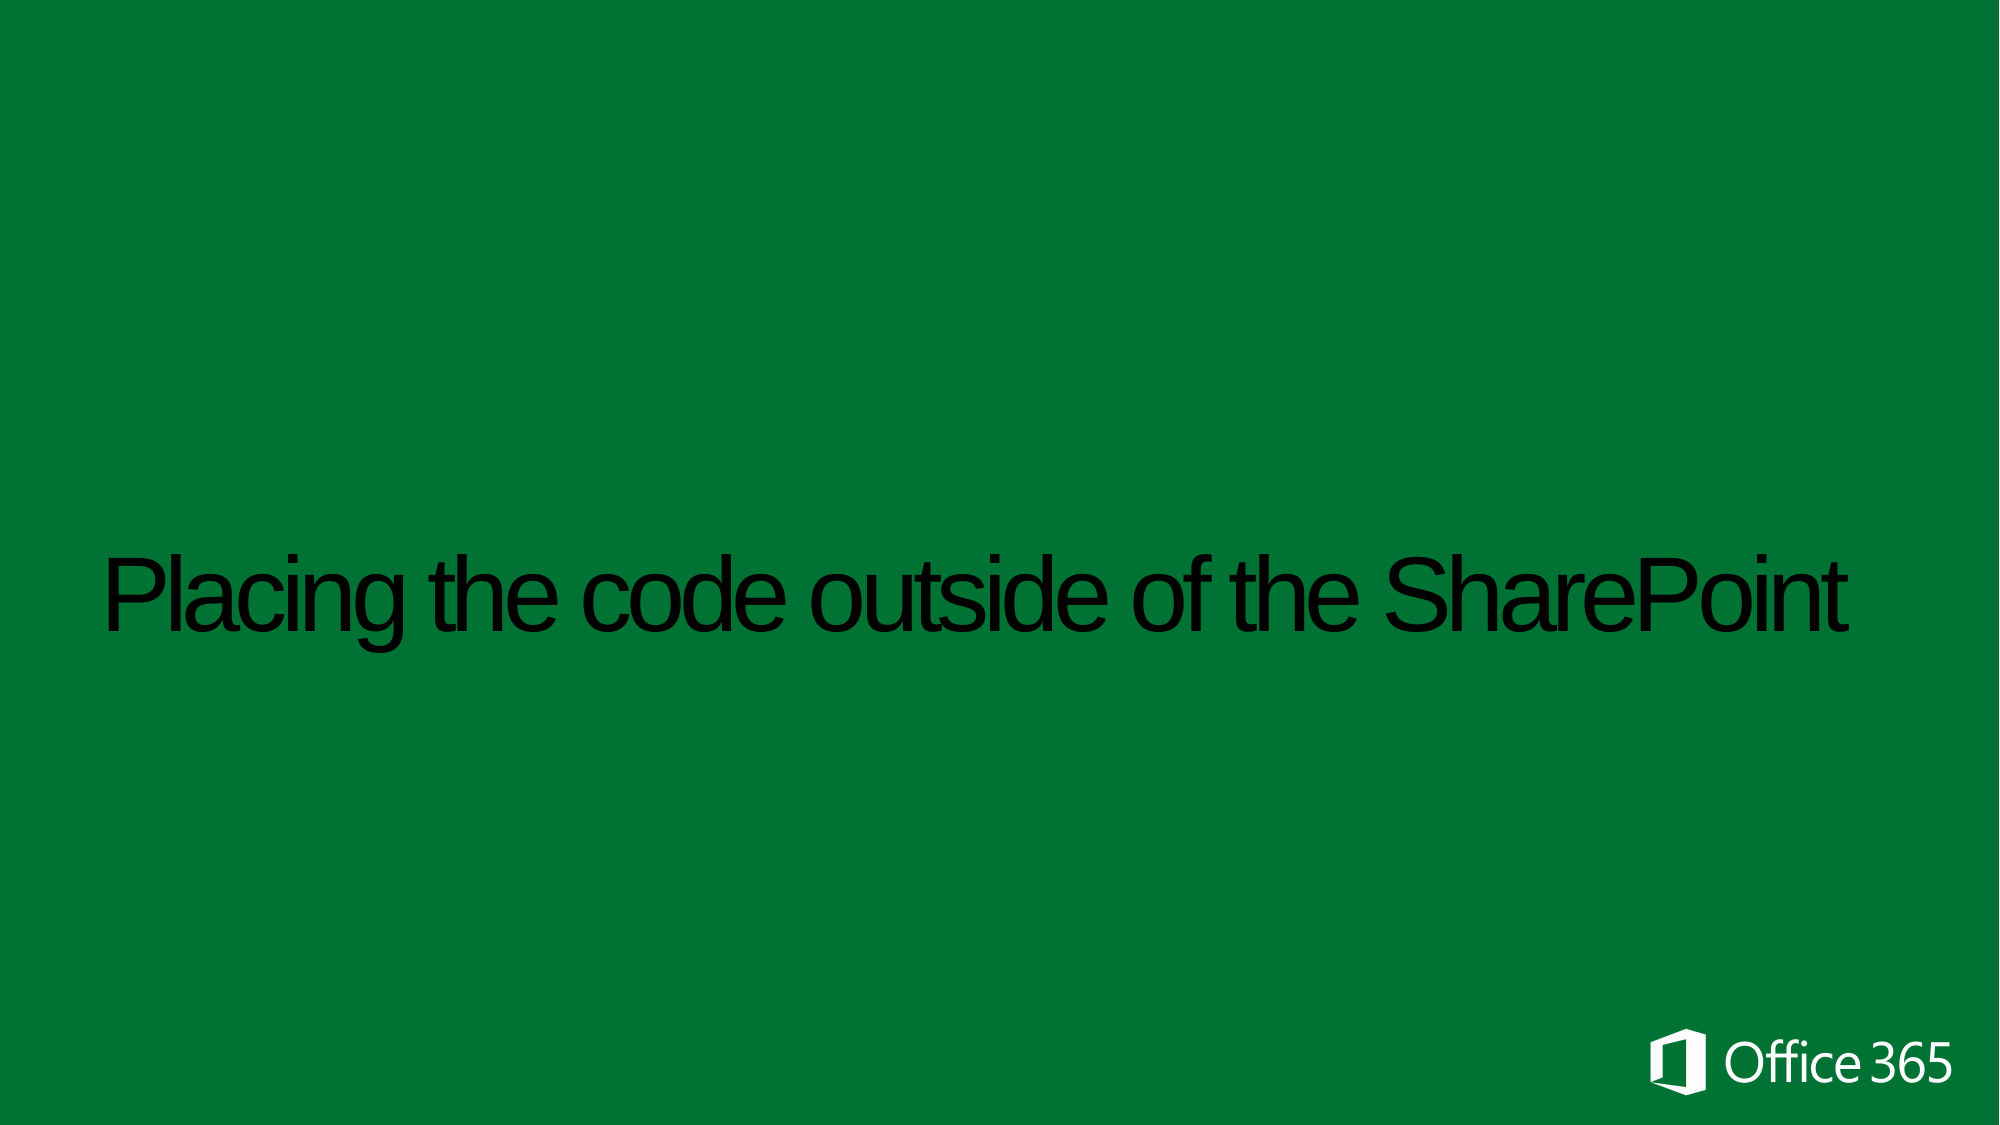

# Placing the code outside of the SharePoint